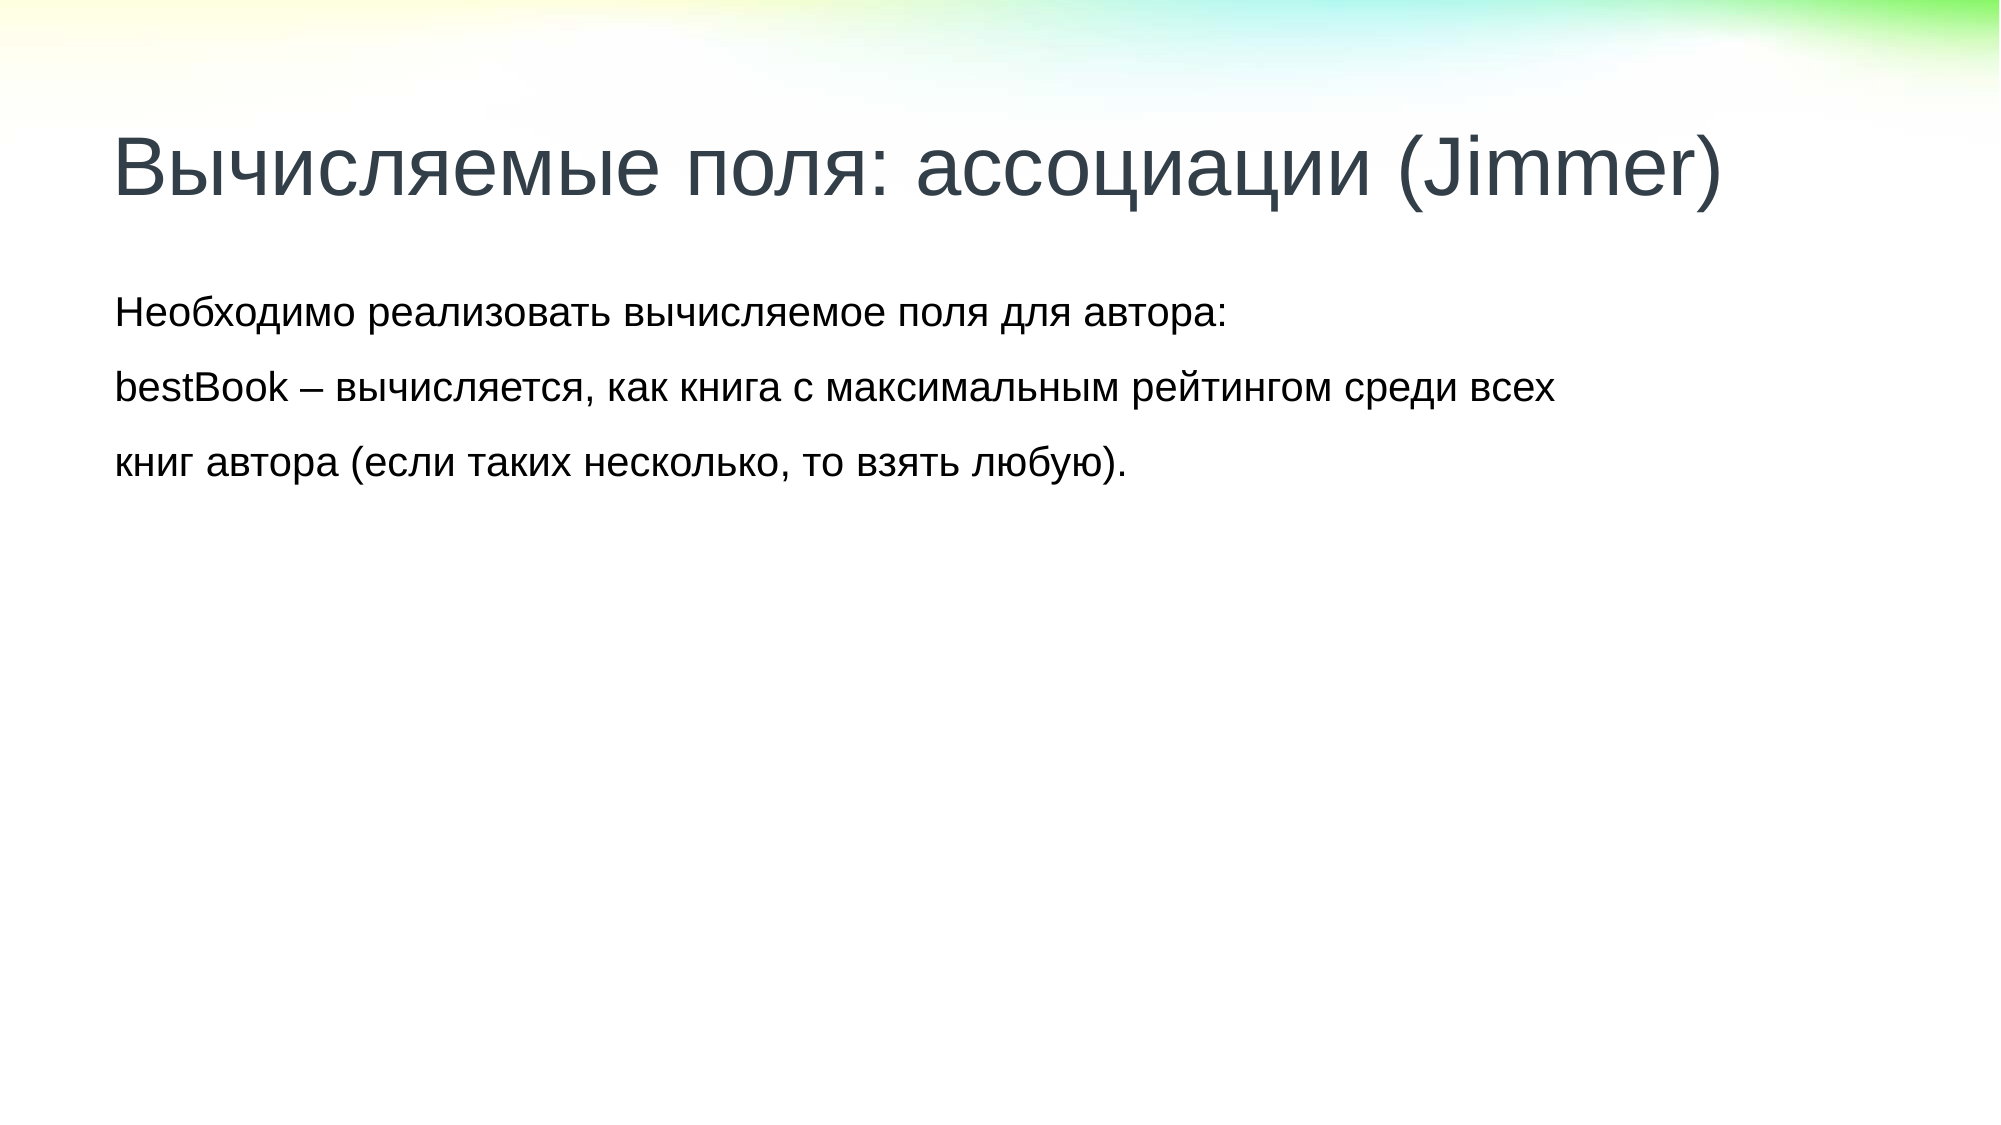

Вычисляемые поля: ассоциации (Jimmer)
Необходимо реализовать вычисляемое поля для автора:
bestBook – вычисляется, как книга с максимальным рейтингом среди всех книг автора (если таких несколько, то взять любую).